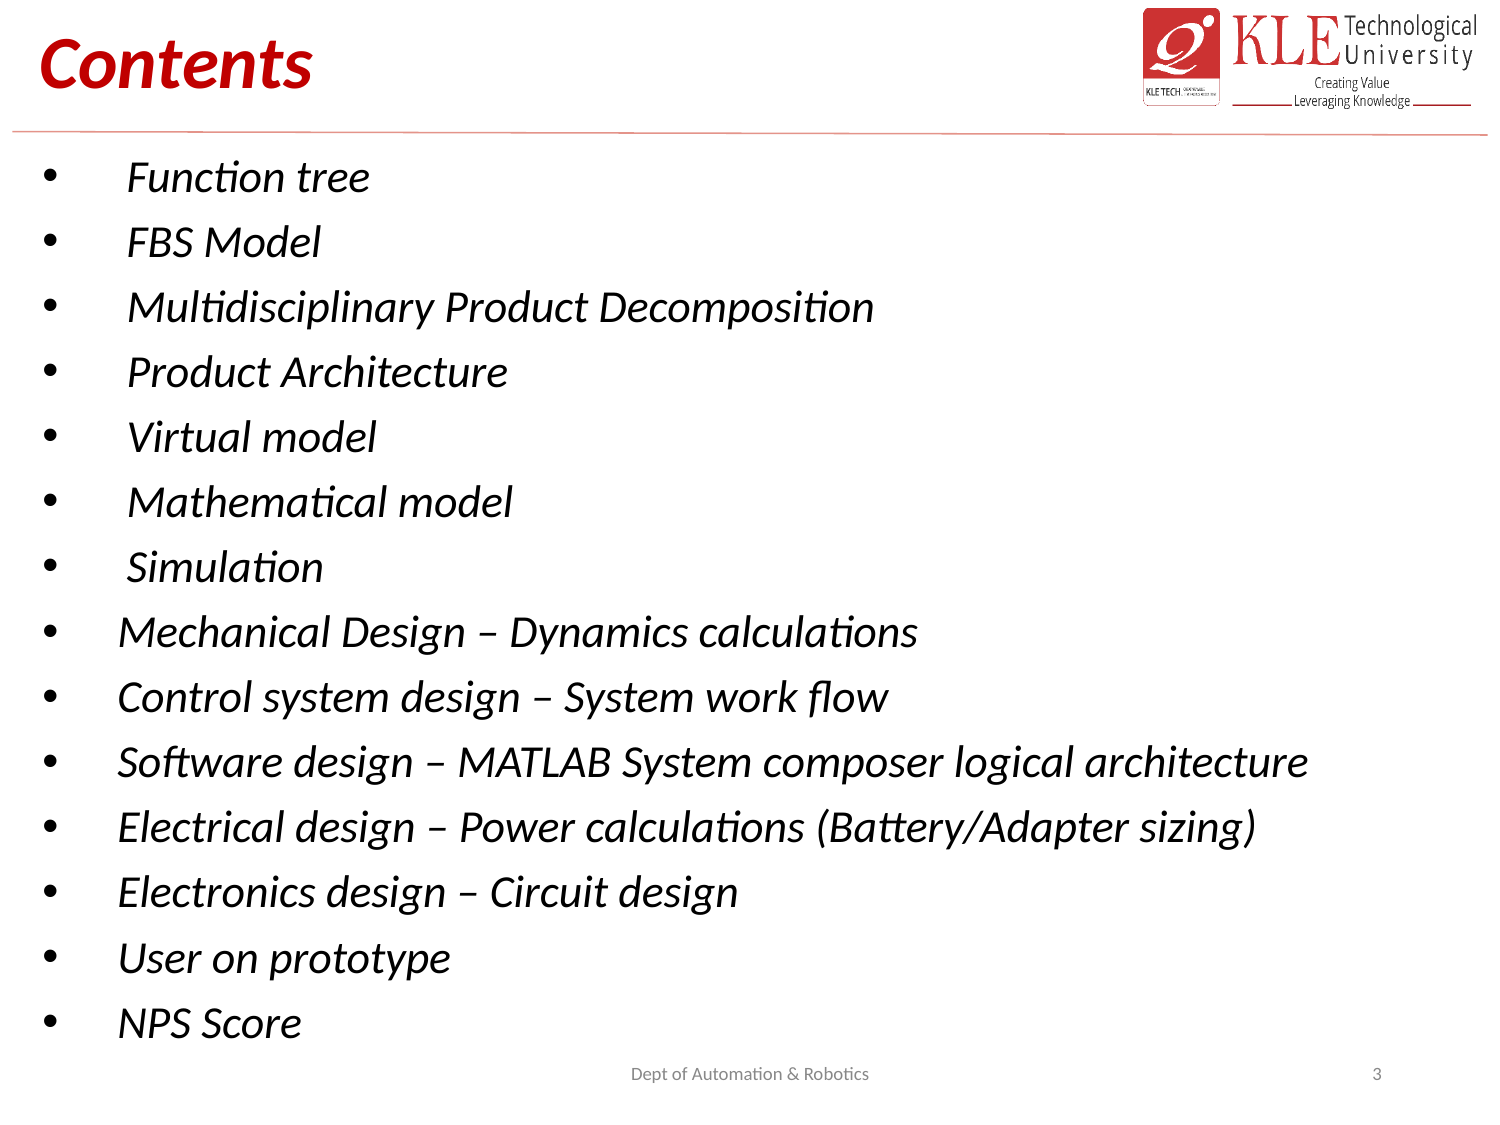

# Contents
Function tree
FBS Model
Multidisciplinary Product Decomposition
Product Architecture
Virtual model
Mathematical model
Simulation
Mechanical Design – Dynamics calculations
Control system design – System work flow
Software design – MATLAB System composer logical architecture
Electrical design – Power calculations (Battery/Adapter sizing)
Electronics design – Circuit design
User on prototype
NPS Score
Dept of Automation & Robotics
3